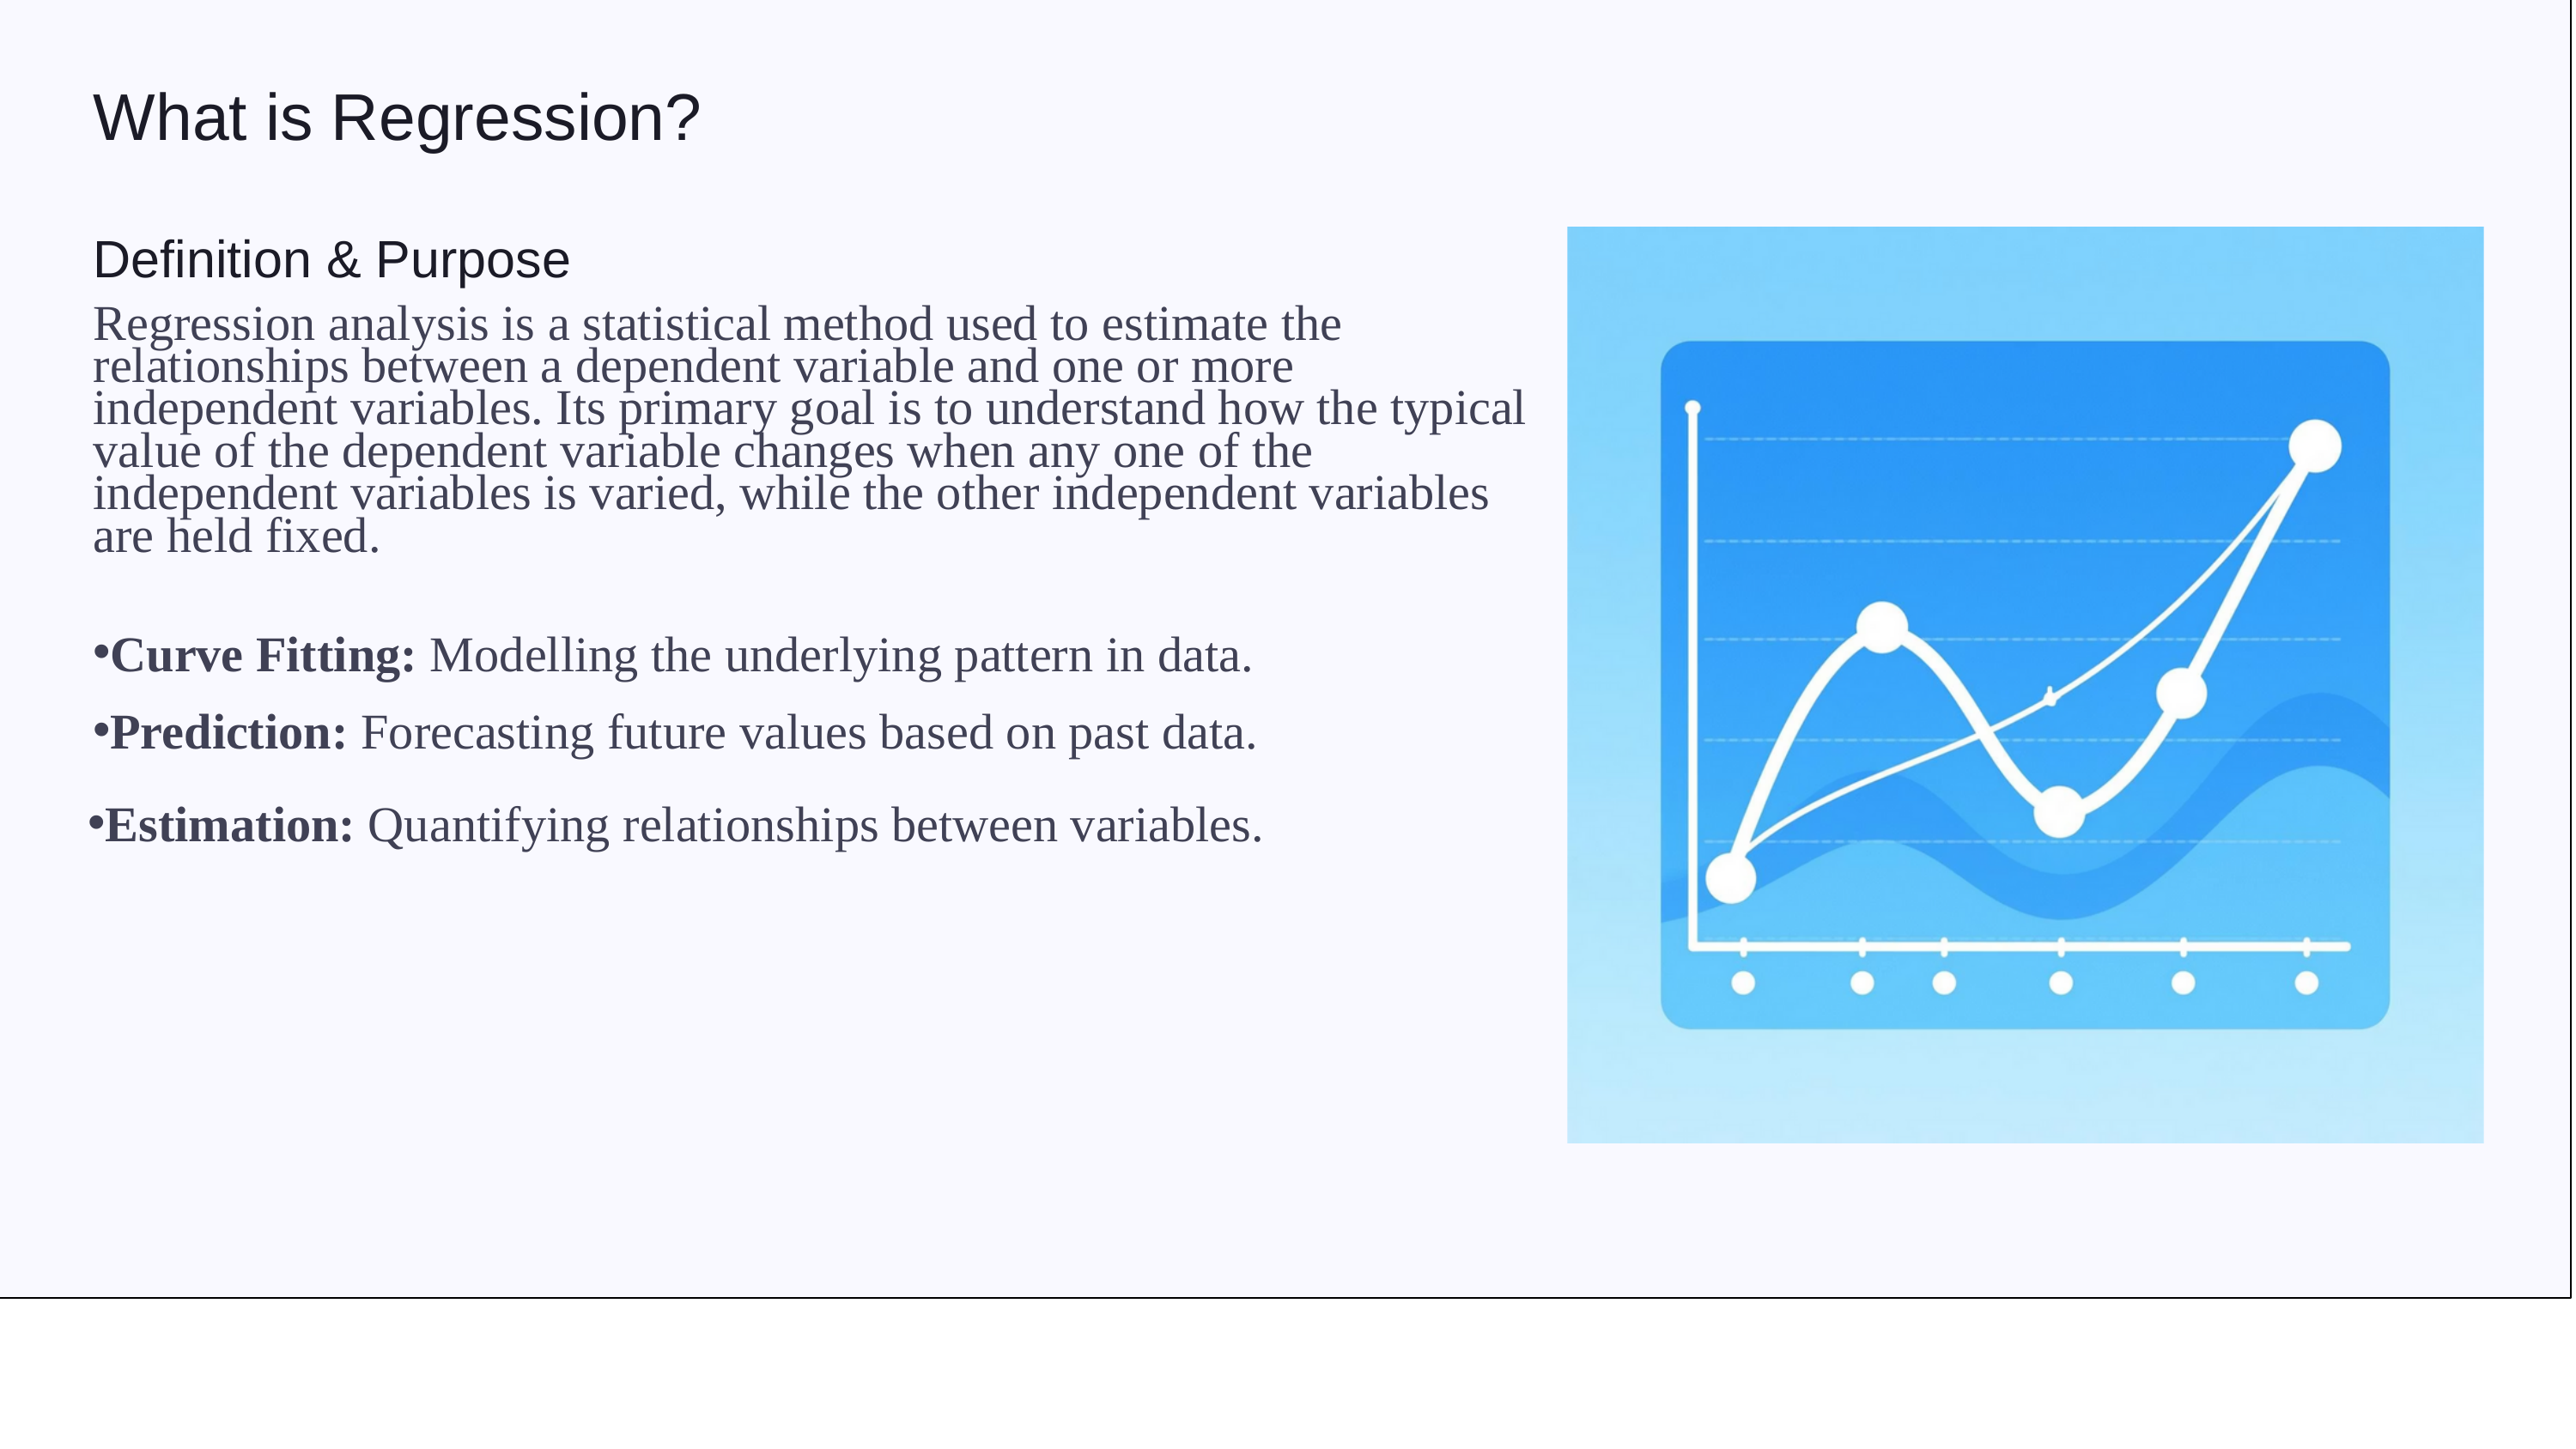

What is Regression?
Definition & Purpose

Regression analysis is a statistical method used to estimate the relationships between a dependent variable and one or more independent variables. Its primary goal is to understand how the typical value of the dependent variable changes when any one of the independent variables is varied, while the other independent variables are held fixed.
Curve Fitting: Modelling the underlying pattern in data.
Prediction: Forecasting future values based on past data.
Estimation: Quantifying relationships between variables.